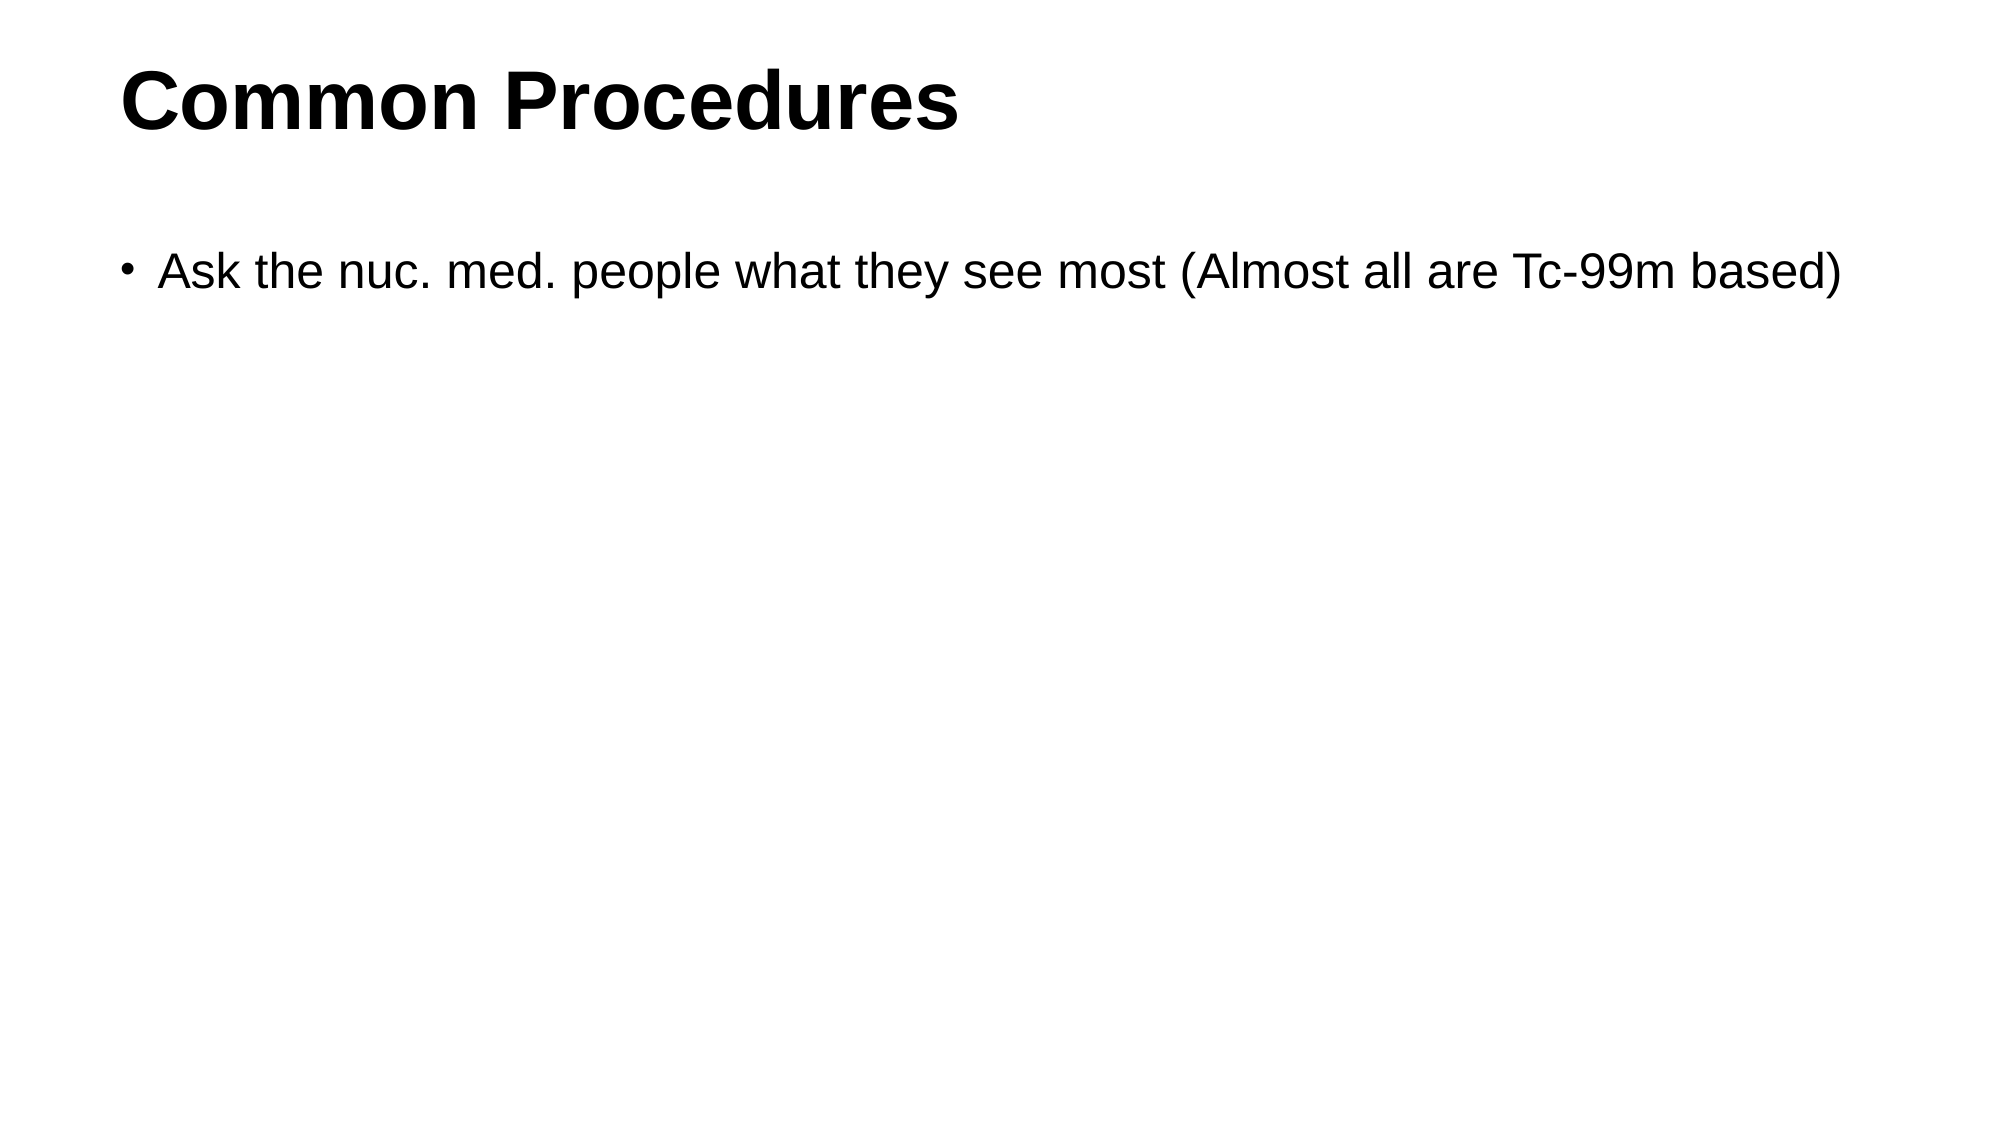

# Common Procedures
Ask the nuc. med. people what they see most (Almost all are Tc-99m based)
Bone Scans
Cancer
Occult Fractures
Osteomyelitis/Arthritis
Cardiac Scans
Metastatic Cancer
Prostate Cancer
Neurological Scans